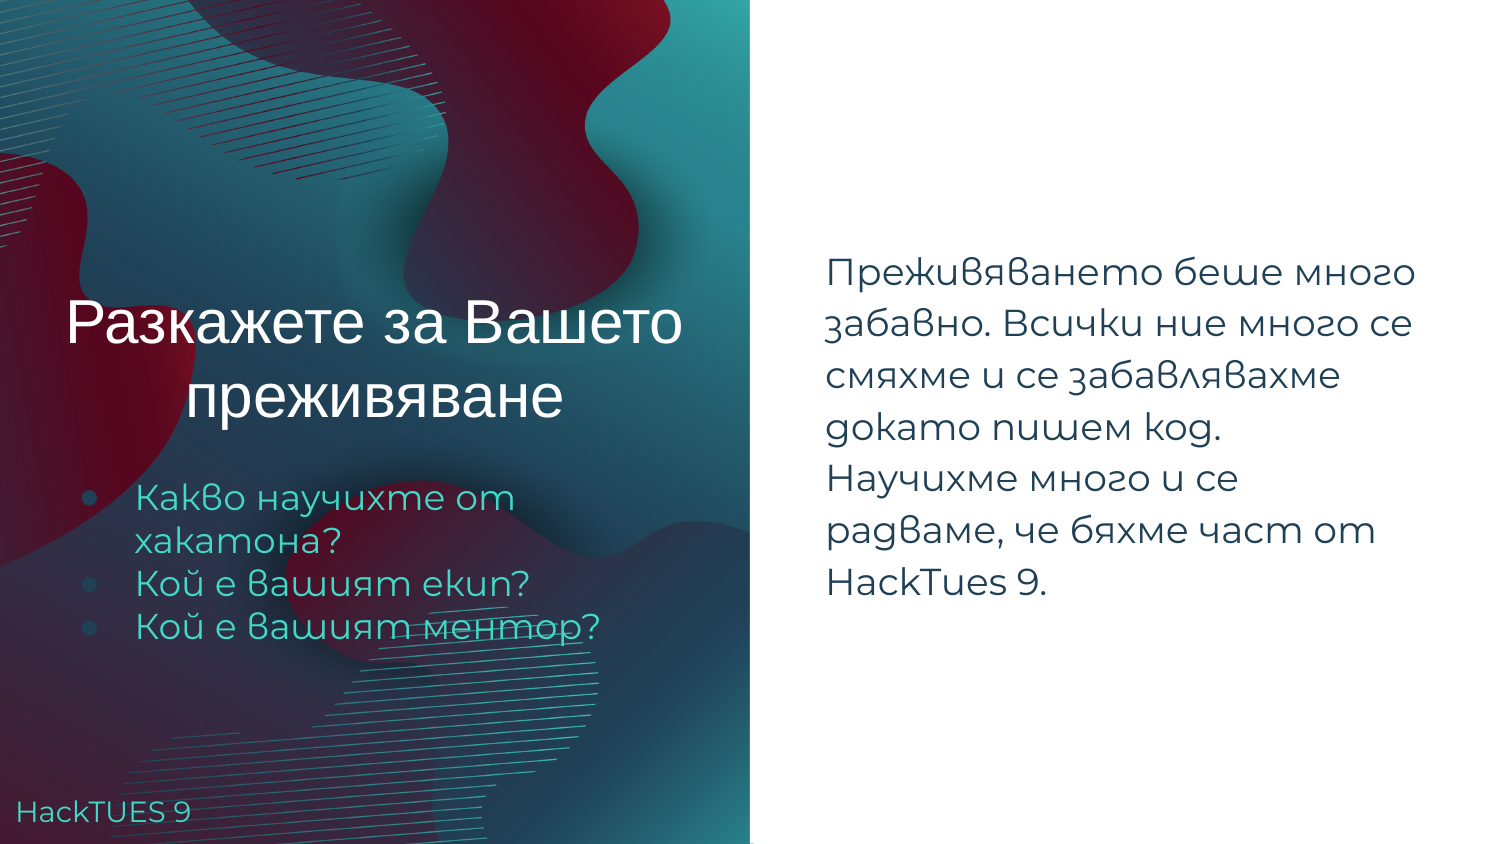

Преживяването беше много забавно. Всички ние много се смяхме и се забавлявахме докато пишем код. Научихме много и се радваме, че бяхме част от HackTues 9.
# Разкажете за Вашето преживяване
Какво научихте от хакатона?
Кой е вашият екип?
Кой е вашият ментор?